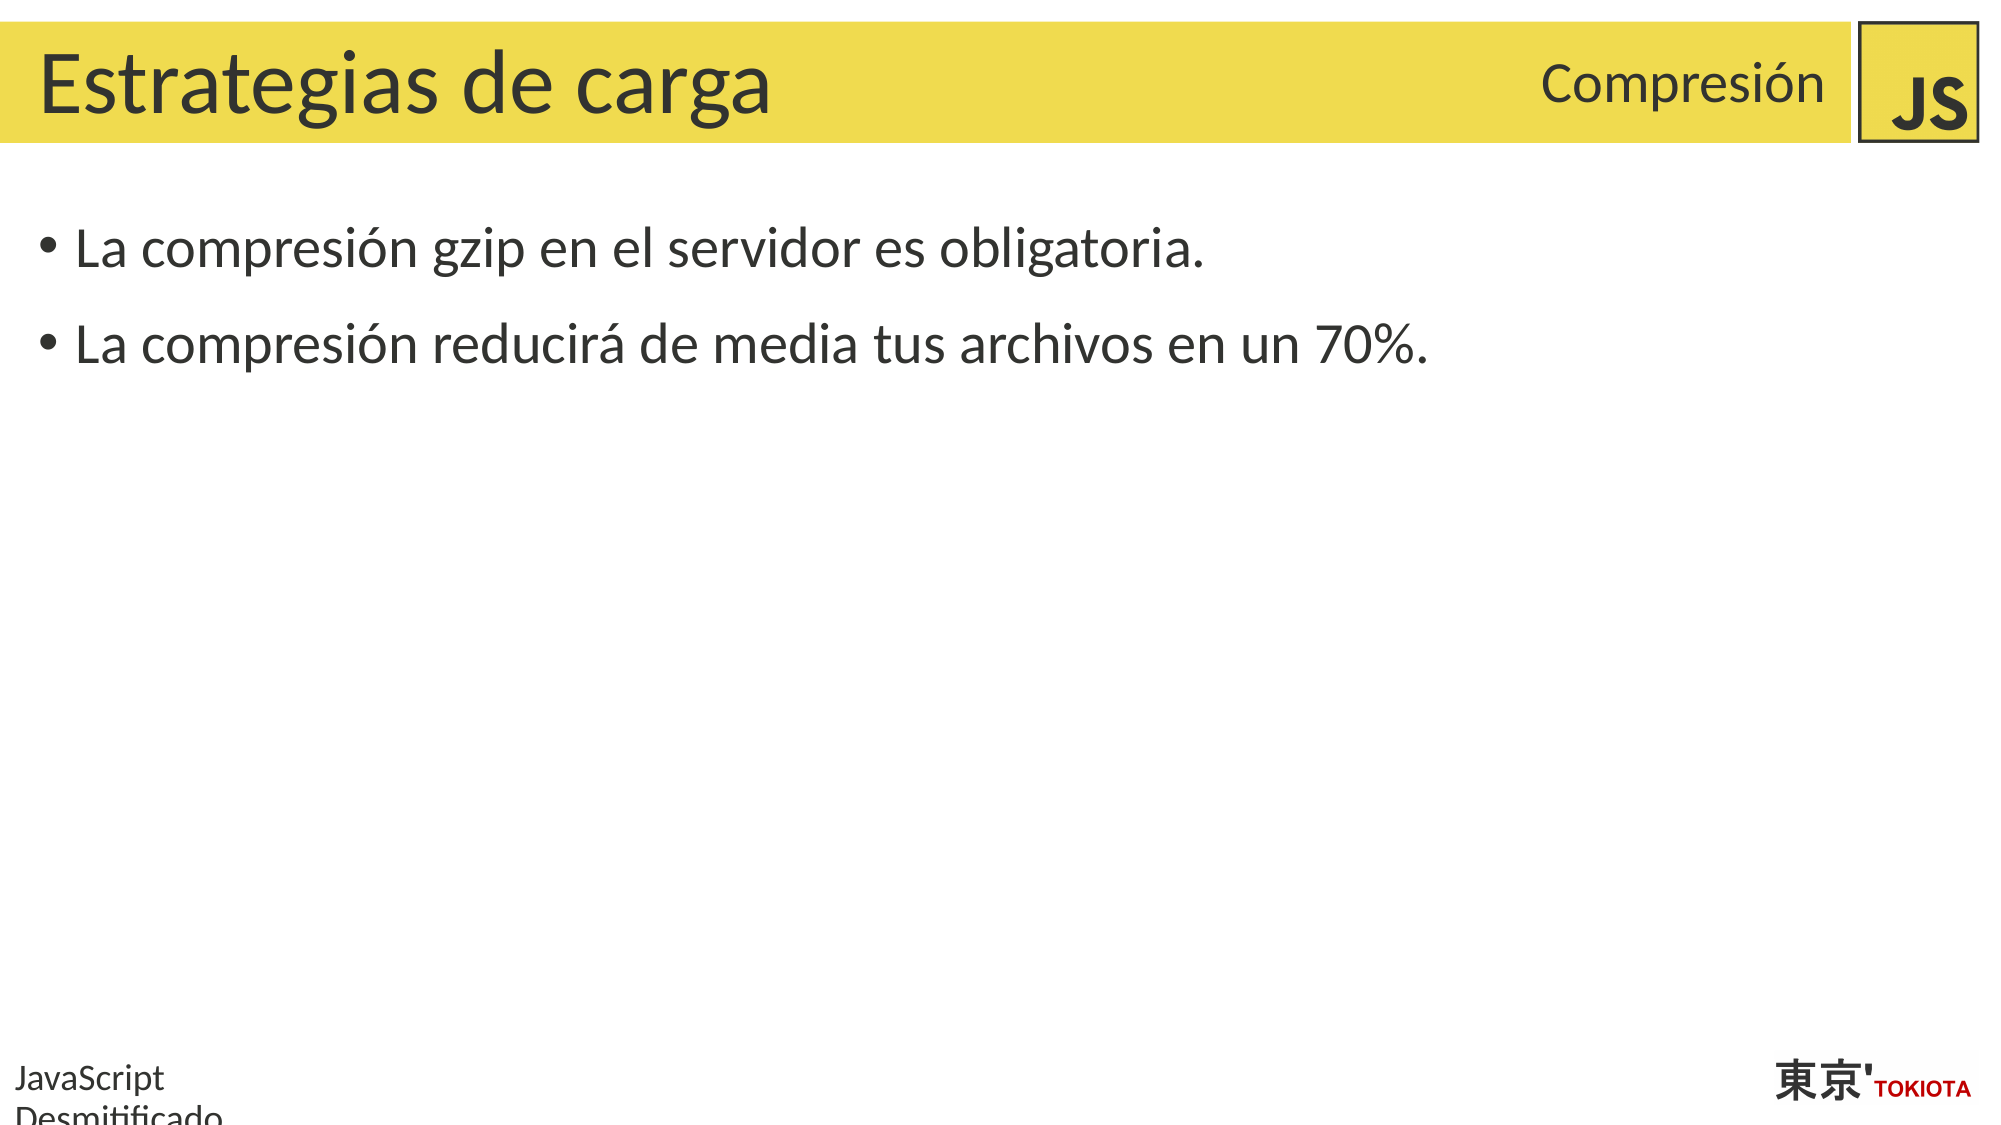

# Estrategias de carga
Compresión
La compresión gzip en el servidor es obligatoria.
La compresión reducirá de media tus archivos en un 70%.